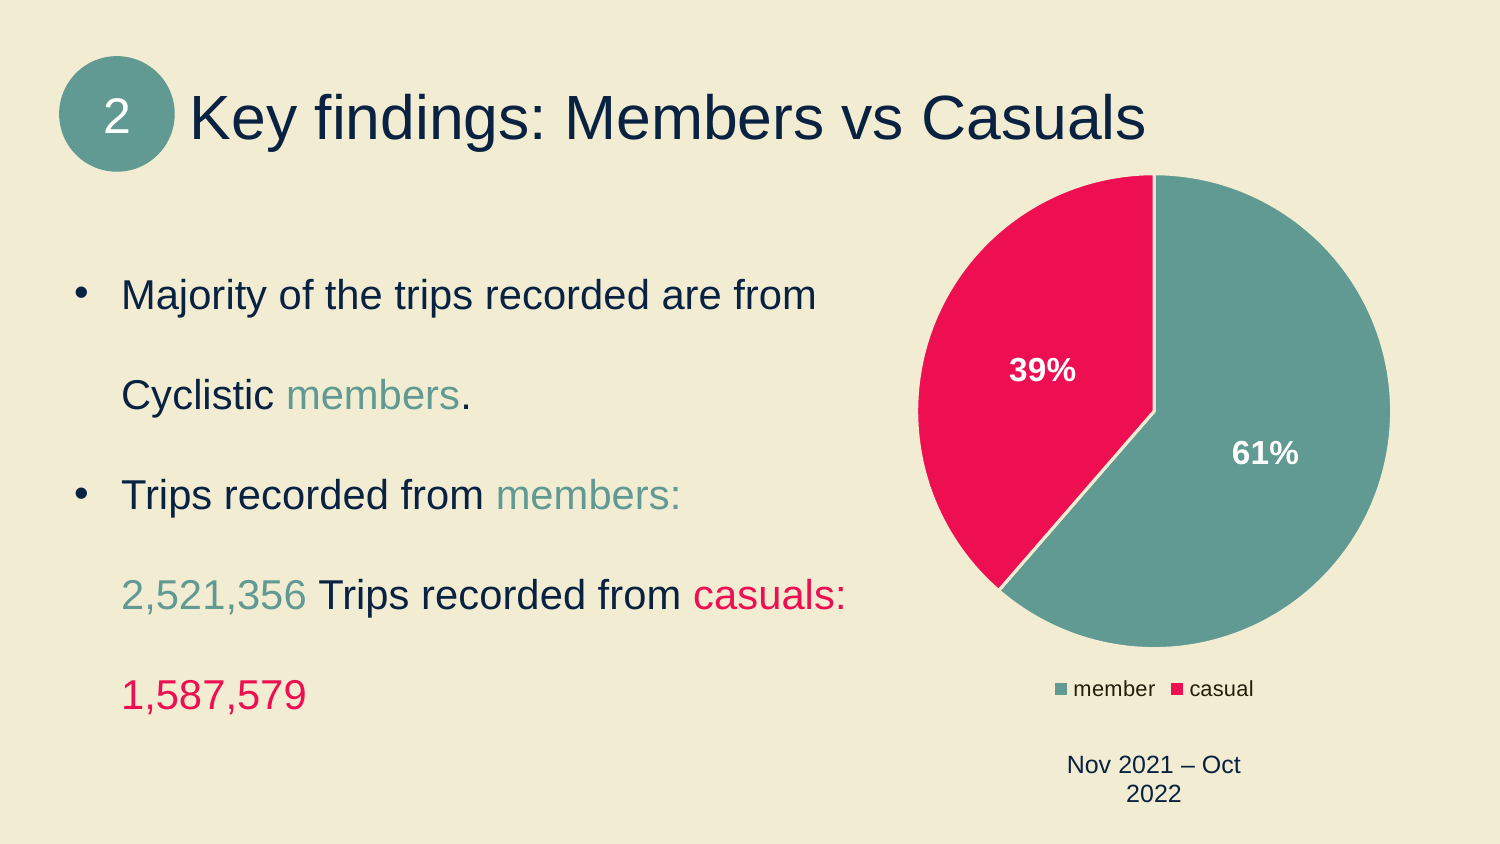

2

# Key findings: Members vs Casuals

### Chart

| Category | total |
|---|---|
| member | 2521356.0 |
| casual | 1587579.0 |
Majority of the trips recorded are from Cyclistic members.
Trips recorded from members:  2,521,356 Trips recorded from casuals: 1,587,579
Nov 2021 – Oct 2022